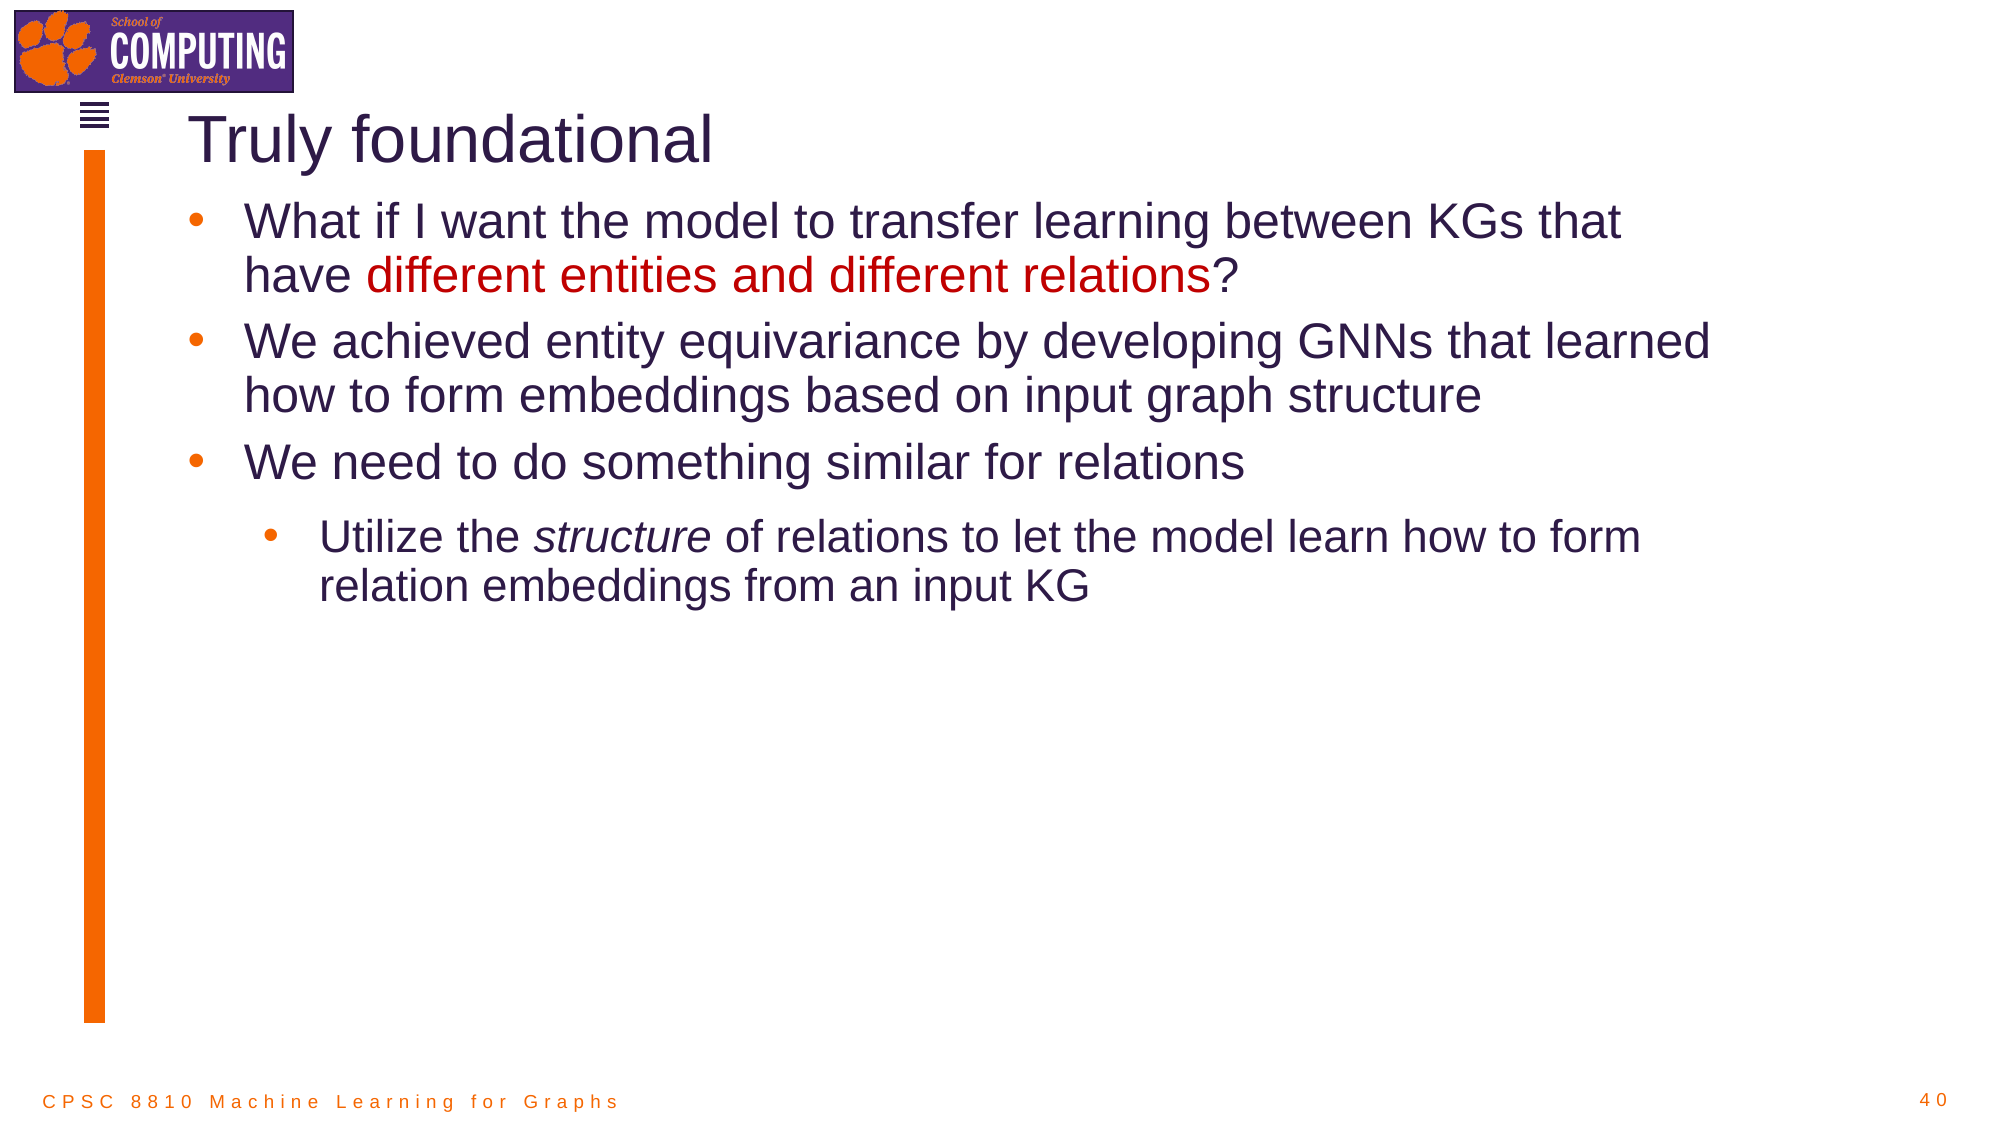

# Truly foundational
What if I want the model to transfer learning between KGs that have different entities and different relations?
We achieved entity equivariance by developing GNNs that learned how to form embeddings based on input graph structure
We need to do something similar for relations
Utilize the structure of relations to let the model learn how to form relation embeddings from an input KG